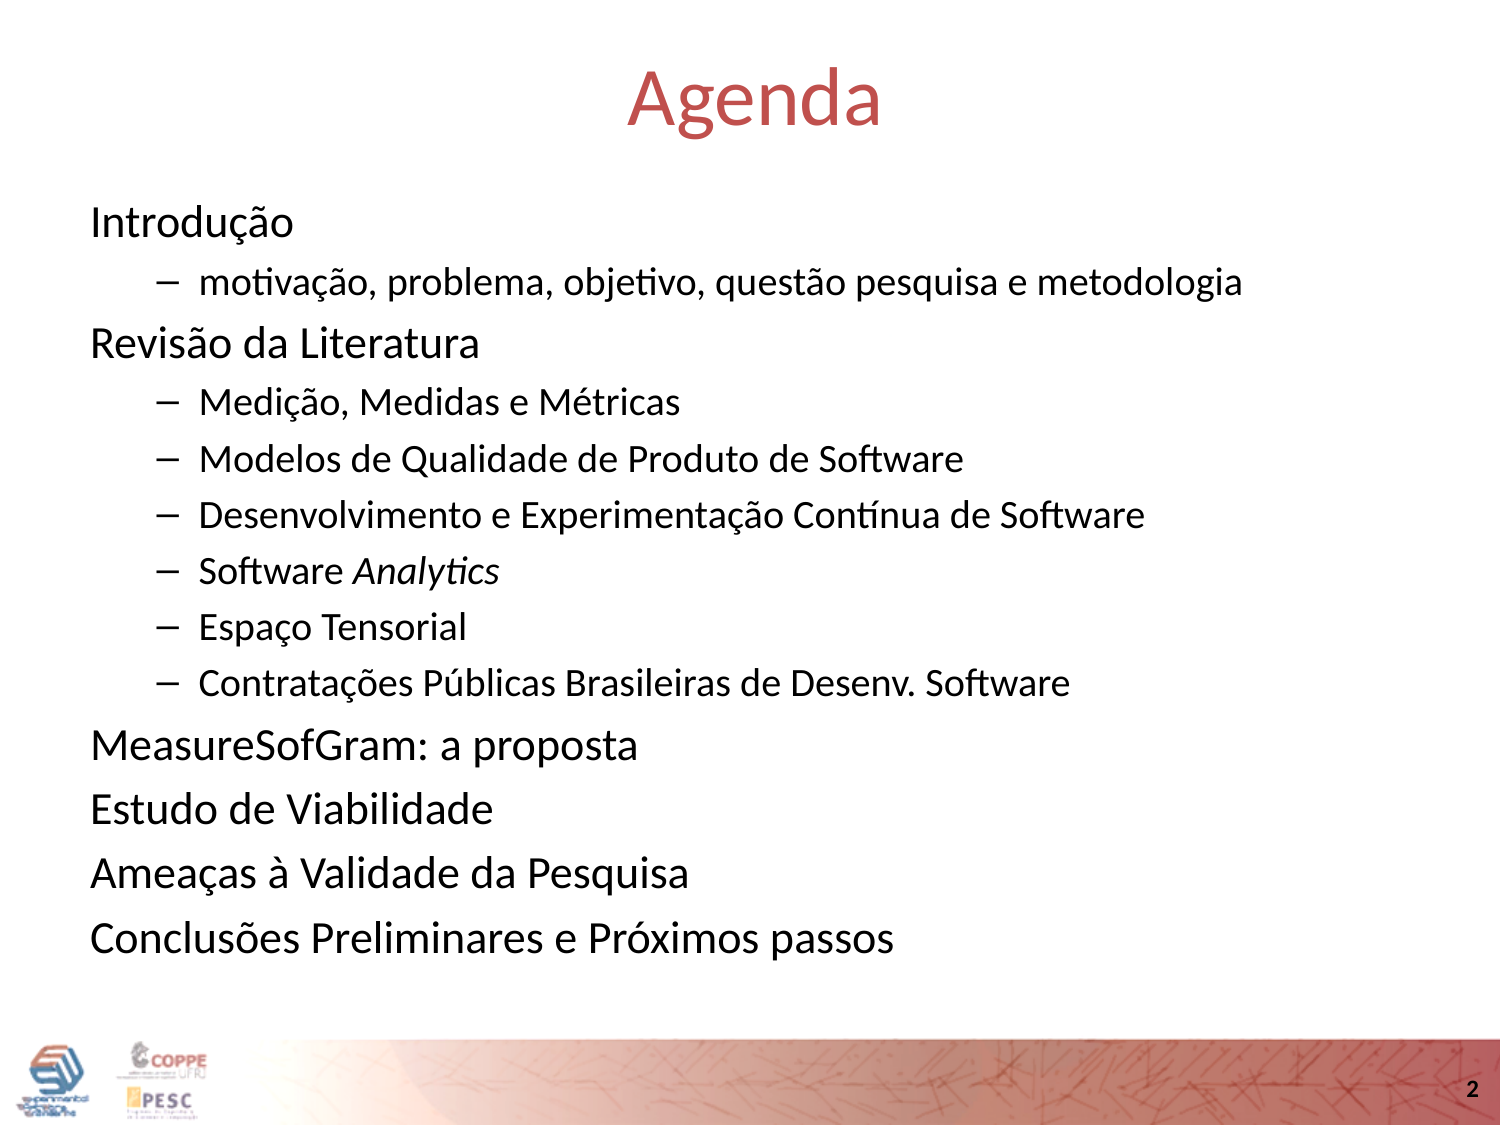

Agenda

Introdução
motivação, problema, objetivo, questão pesquisa e metodologia
Revisão da Literatura
Medição, Medidas e Métricas
Modelos de Qualidade de Produto de Software
Desenvolvimento e Experimentação Contínua de Software
Software Analytics
Espaço Tensorial
Contratações Públicas Brasileiras de Desenv. Software
MeasureSofGram: a proposta
Estudo de Viabilidade
Ameaças à Validade da Pesquisa
Conclusões Preliminares e Próximos passos